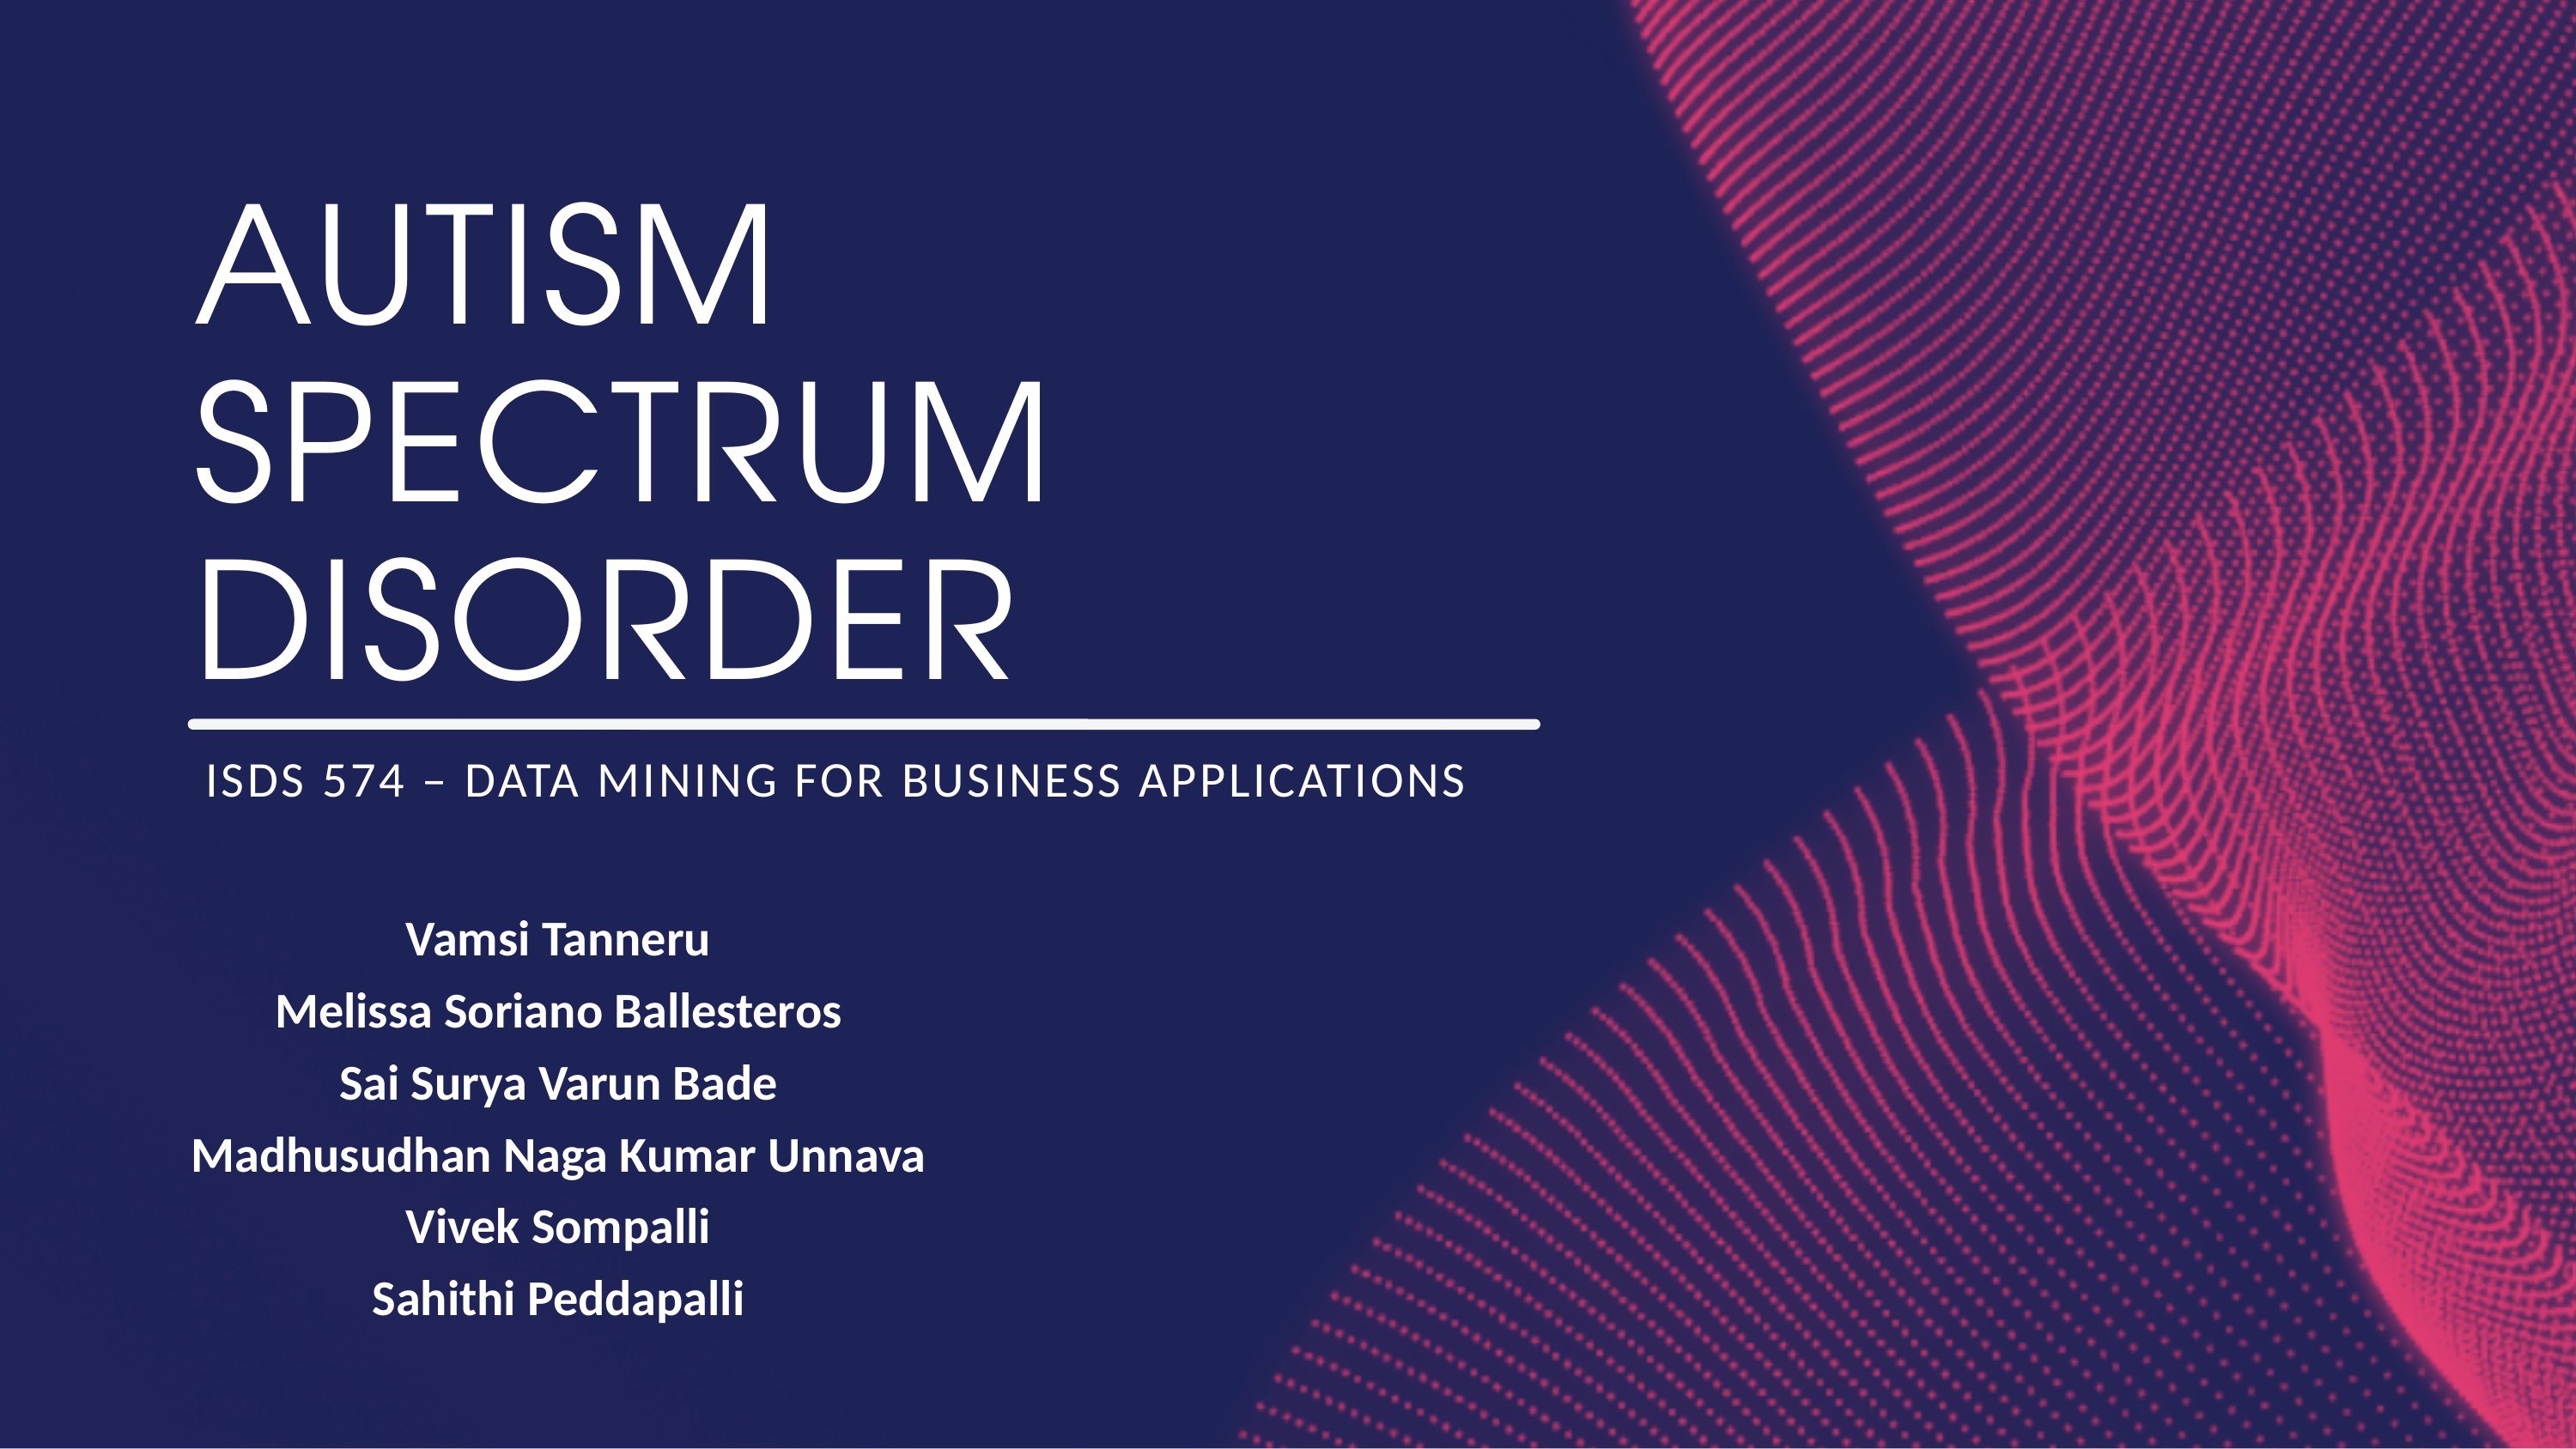

AUTISM SPECTRUM DISORDER

 ISDS 574 – DATA MINING FOR BUSINESS APPLICATIONS
Vamsi Tanneru
Melissa Soriano Ballesteros
Sai Surya Varun Bade
Madhusudhan Naga Kumar Unnava
Vivek Sompalli
Sahithi Peddapalli